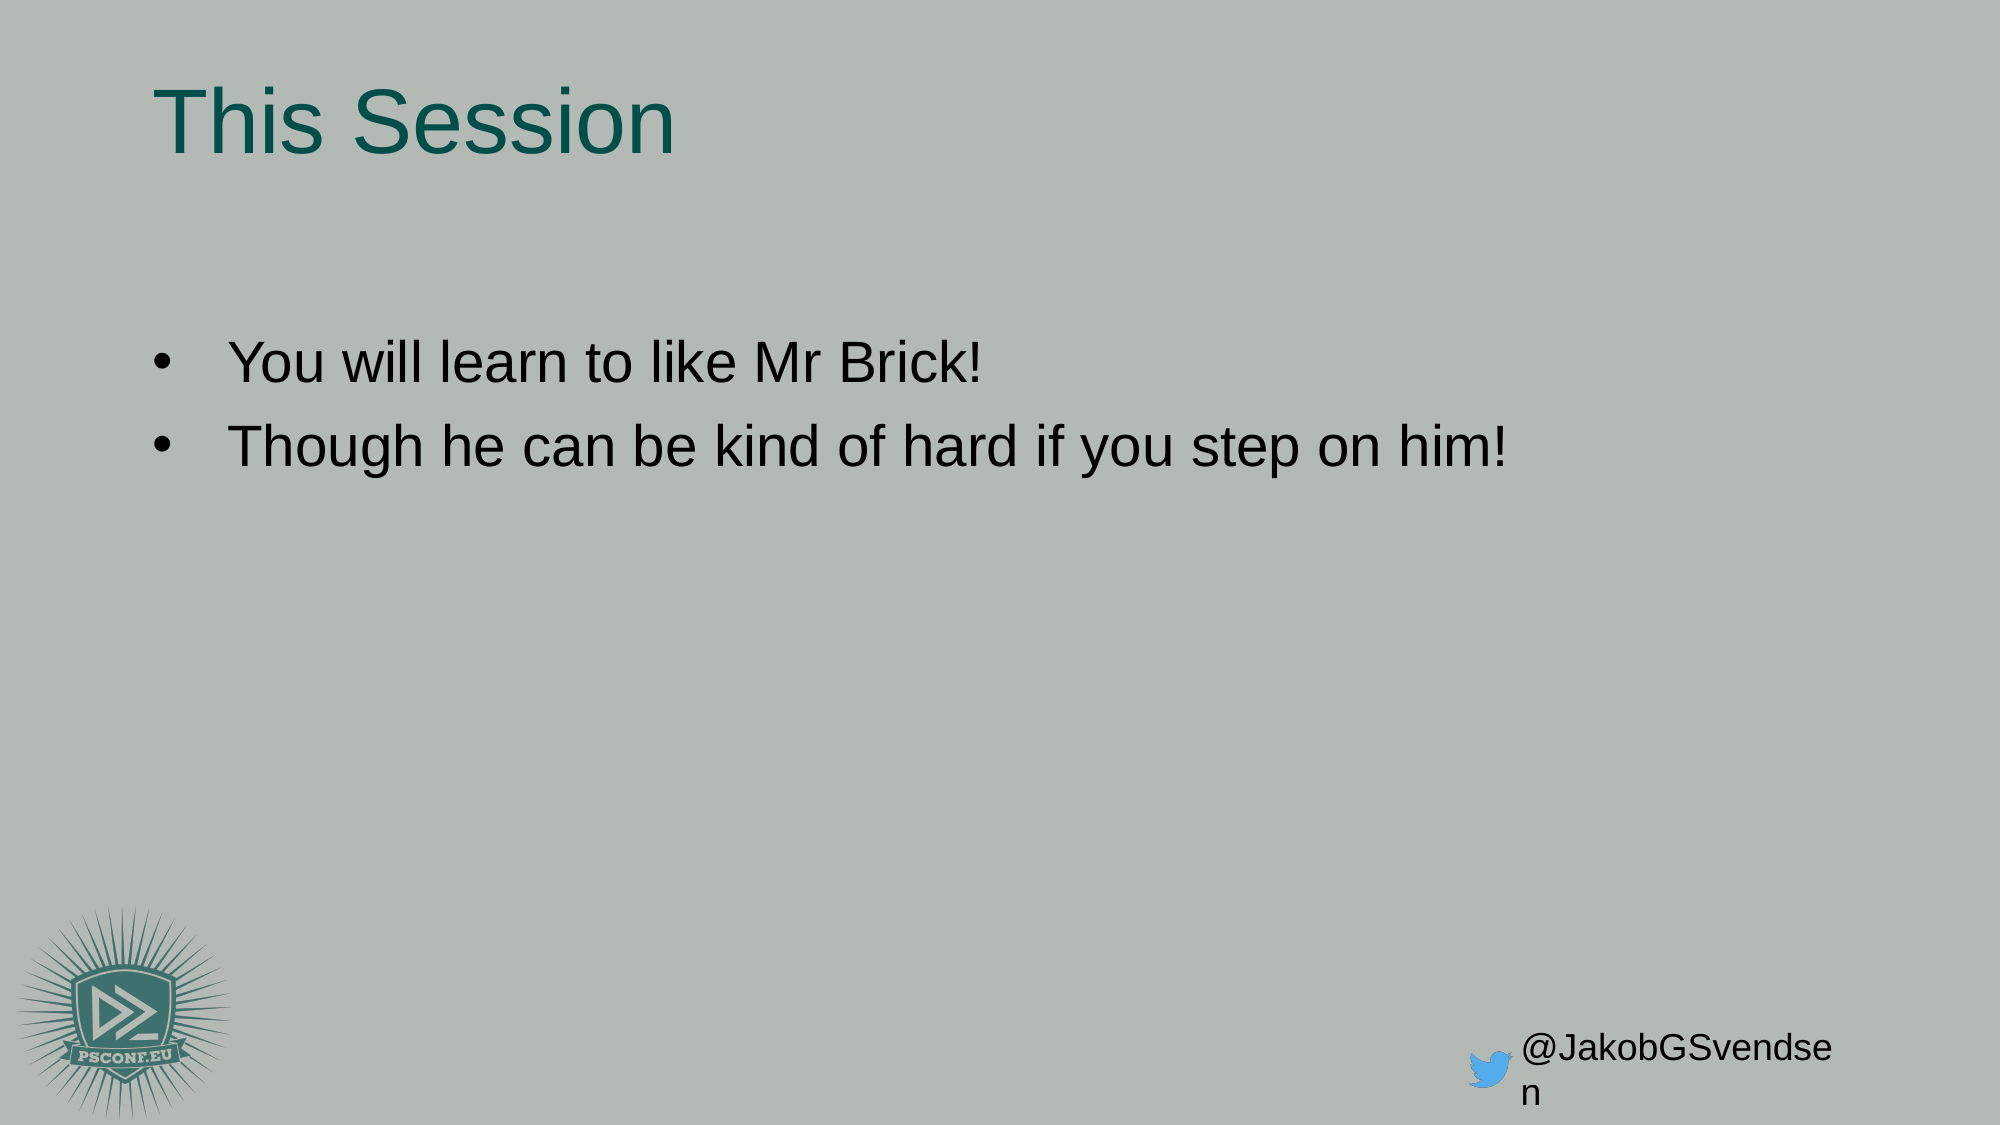

# This Session

You will learn to like Mr Brick!
Though he can be kind of hard if you step on him!

@JakobGSvendsen